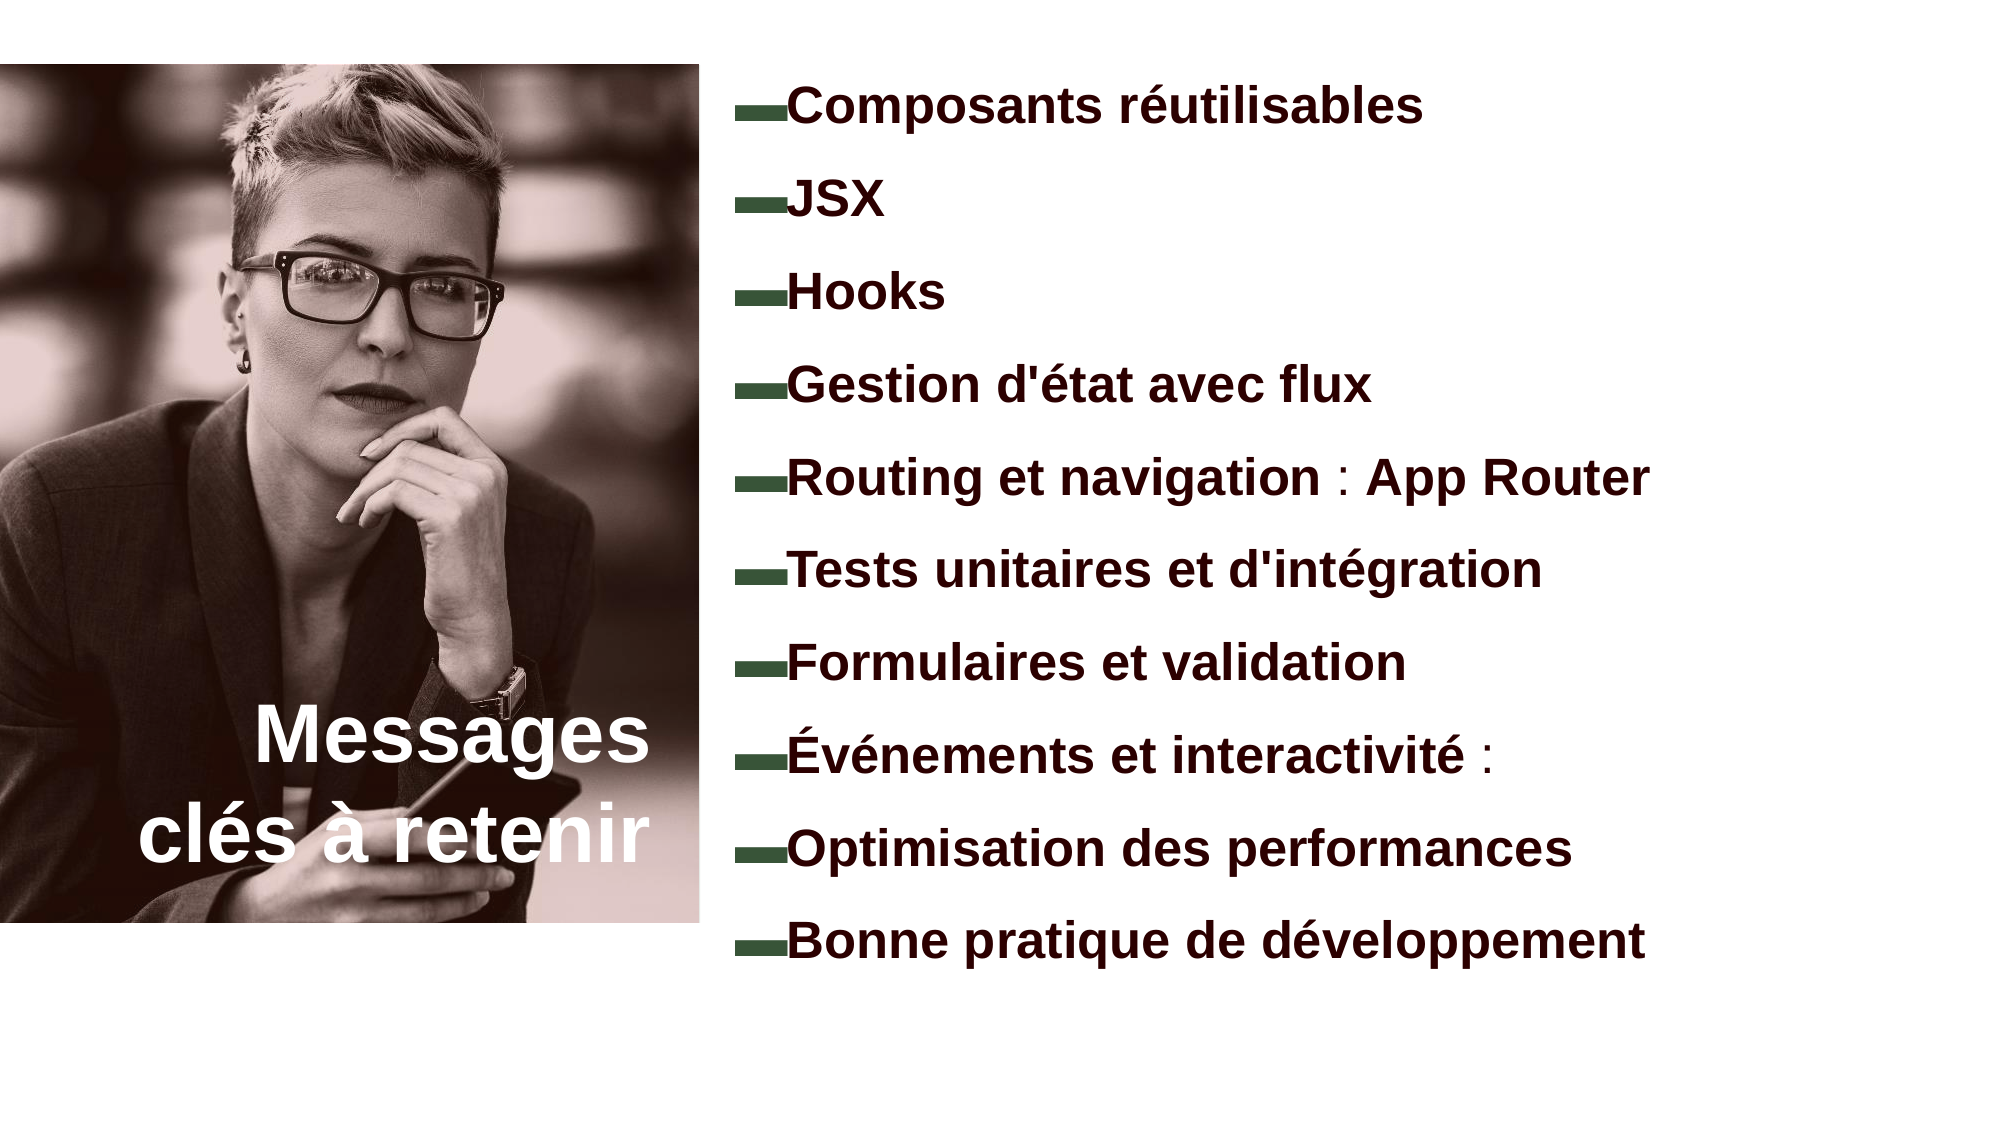

Composants réutilisables
JSX
Hooks
Gestion d'état avec flux
Routing et navigation : App Router
Tests unitaires et d'intégration
Formulaires et validation
Événements et interactivité :
Optimisation des performances
Bonne pratique de développement
# Messages clés à retenir